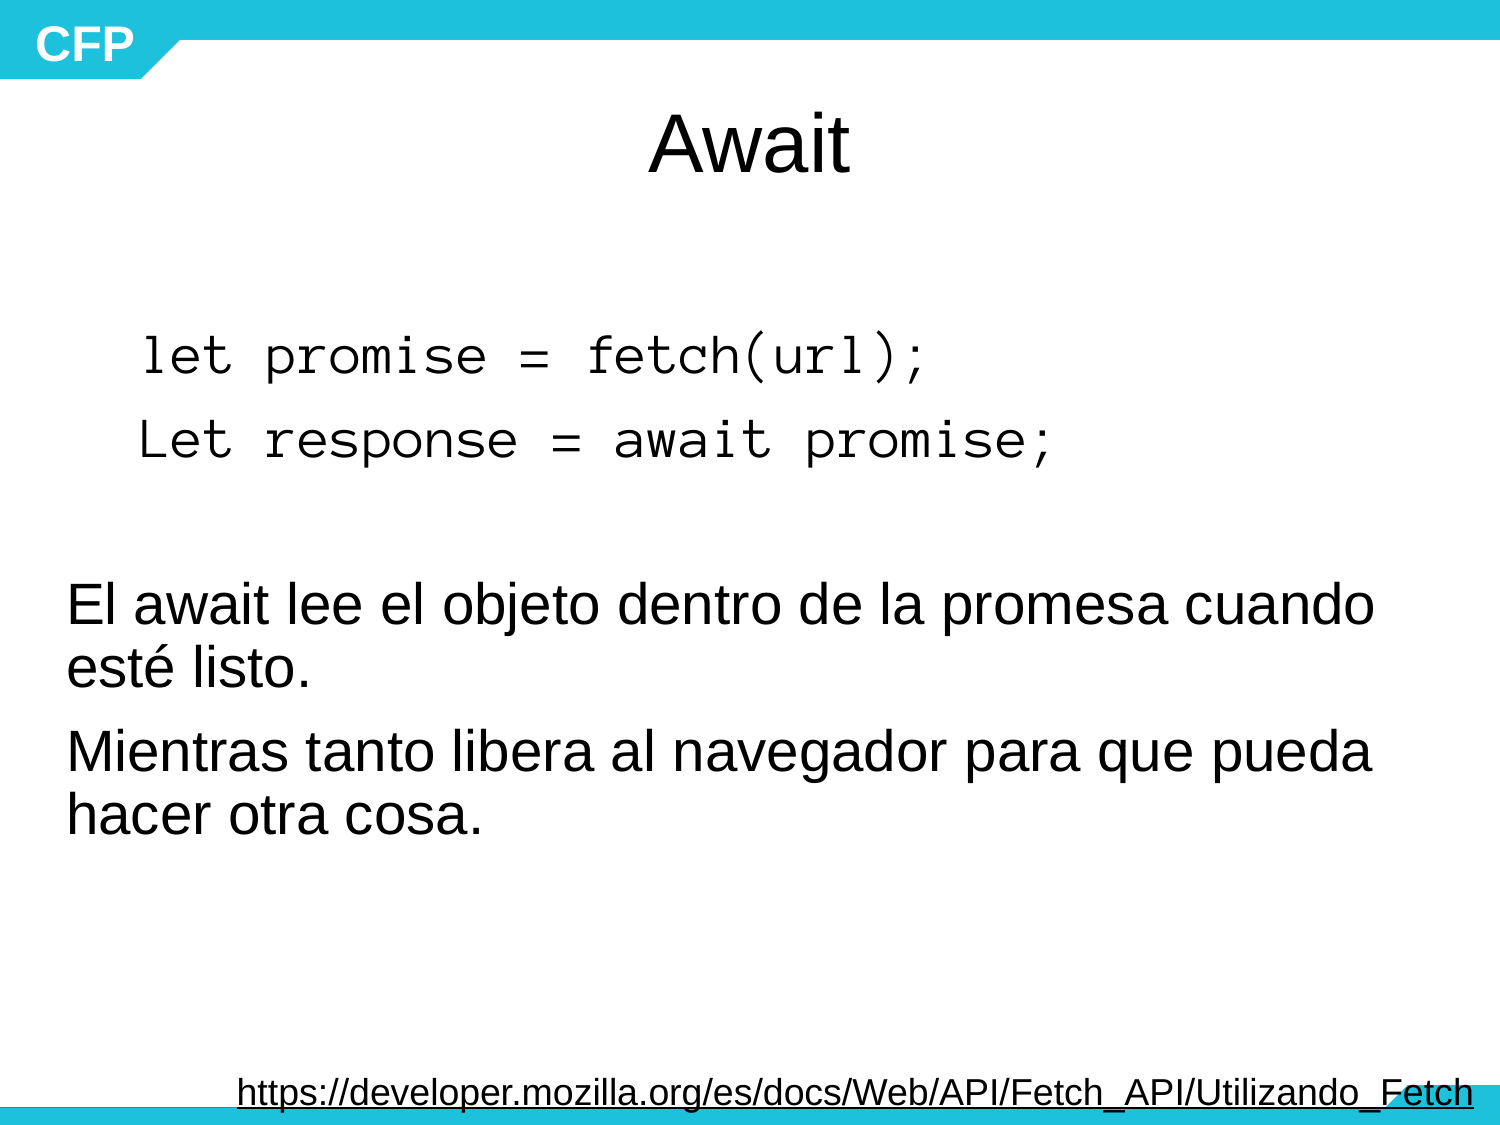

# Await
let promise = fetch(url);
Let response = await promise;

El await lee el objeto dentro de la promesa cuando esté listo.
Mientras tanto libera al navegador para que pueda hacer otra cosa.
https://developer.mozilla.org/es/docs/Web/API/Fetch_API/Utilizando_Fetch